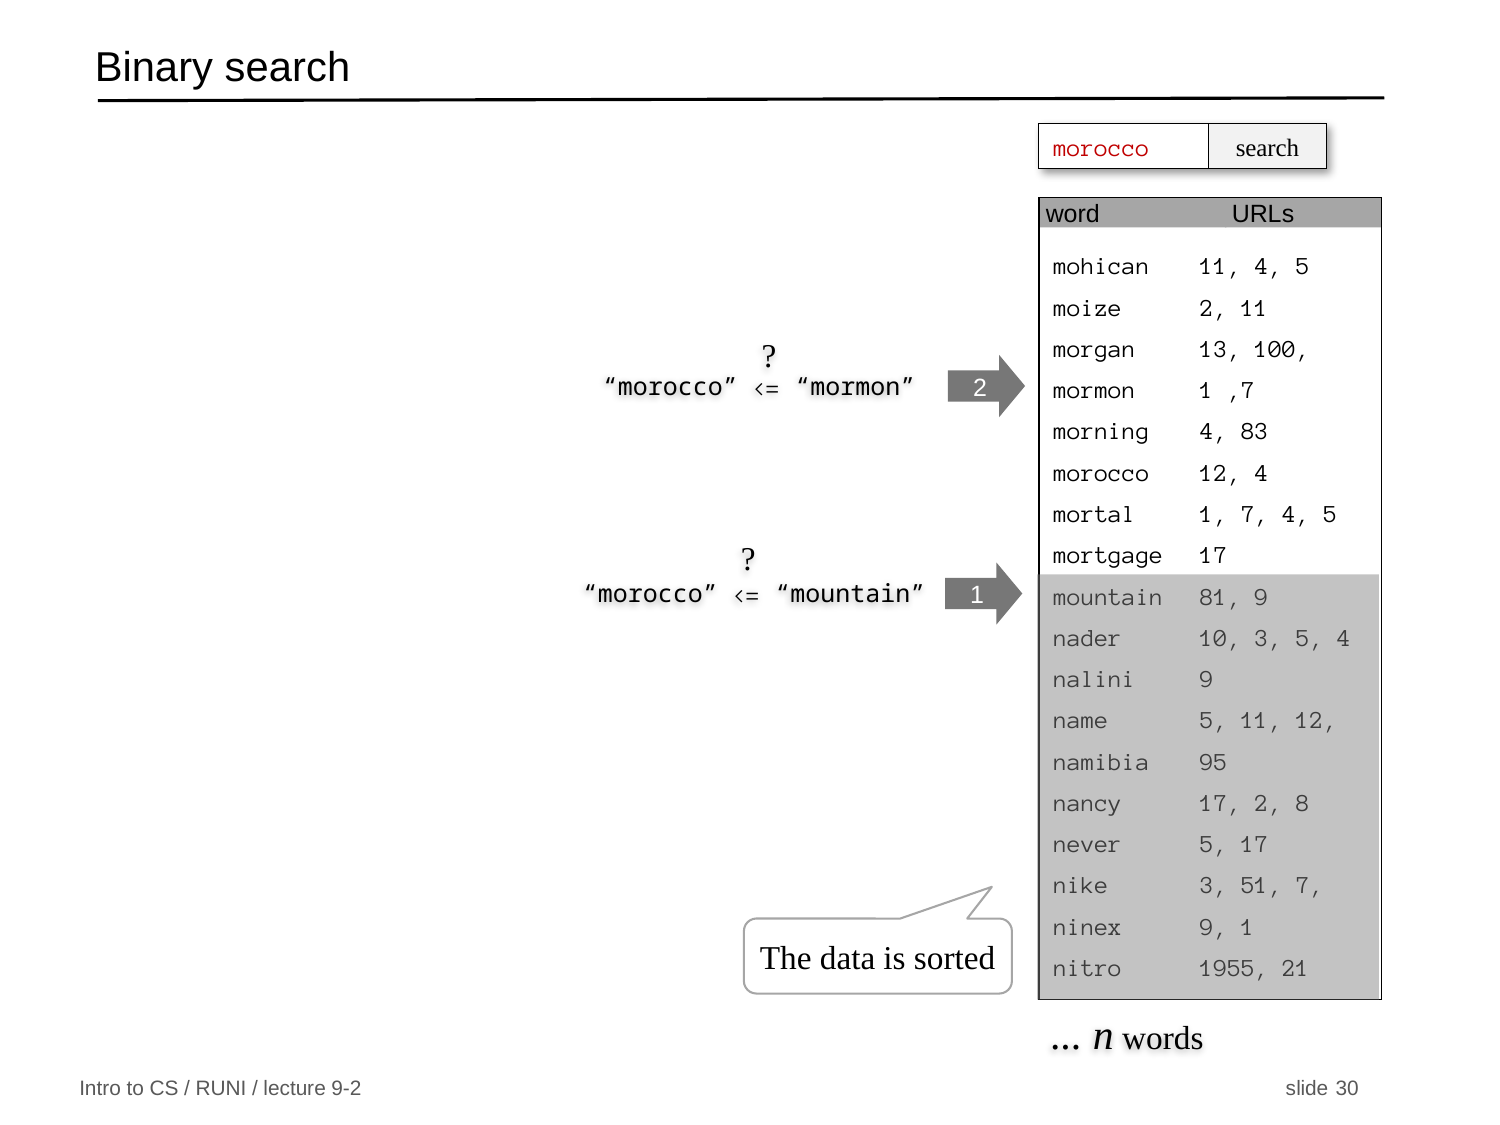

# Binary search
morocco
search
 word

 URLs
11, 4, 5
2, 11
13, 100,
1 ,7
4, 83
12, 4
1, 7, 4, 5
17
81, 9
10, 3, 5, 4
9
5, 11, 12,
95
17, 2, 8
5, 17
3, 51, 7,
9, 1
1955, 21
mohican
moize
morgan
mormon
morning
morocco
mortal
mortgage
mountain
nader
nalini
name
namibia
nancy
never
nike
ninex
nitro

?
“morocco” <= “mormon”
2
?
“morocco” <= “mountain”
1

The data is sorted
... n words